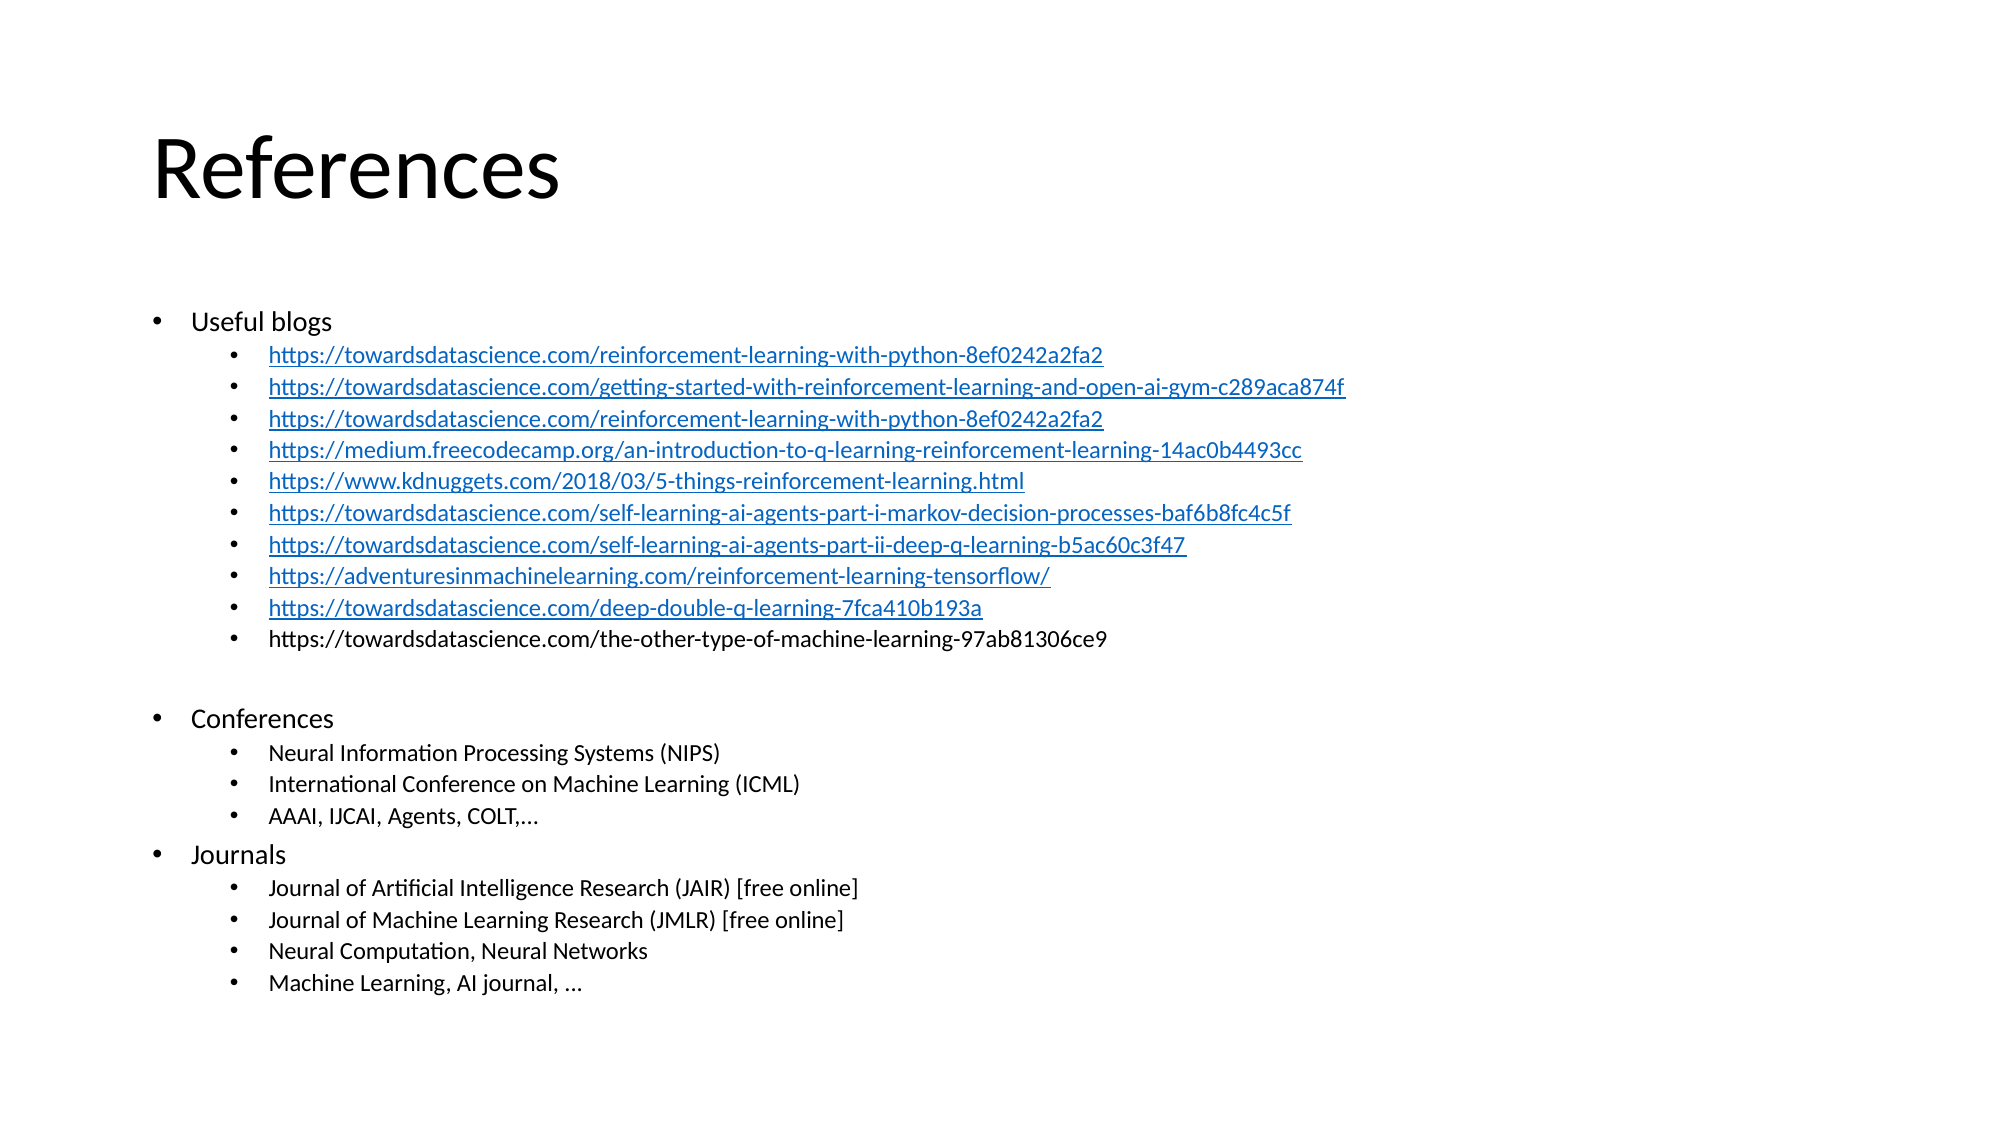

# References
Useful blogs
https://towardsdatascience.com/reinforcement-learning-with-python-8ef0242a2fa2
https://towardsdatascience.com/getting-started-with-reinforcement-learning-and-open-ai-gym-c289aca874f
https://towardsdatascience.com/reinforcement-learning-with-python-8ef0242a2fa2
https://medium.freecodecamp.org/an-introduction-to-q-learning-reinforcement-learning-14ac0b4493cc
https://www.kdnuggets.com/2018/03/5-things-reinforcement-learning.html
https://towardsdatascience.com/self-learning-ai-agents-part-i-markov-decision-processes-baf6b8fc4c5f
https://towardsdatascience.com/self-learning-ai-agents-part-ii-deep-q-learning-b5ac60c3f47
https://adventuresinmachinelearning.com/reinforcement-learning-tensorflow/
https://towardsdatascience.com/deep-double-q-learning-7fca410b193a
https://towardsdatascience.com/the-other-type-of-machine-learning-97ab81306ce9

Conferences
Neural Information Processing Systems (NIPS)
International Conference on Machine Learning (ICML)
AAAI, IJCAI, Agents, COLT,...
Journals
Journal of Artificial Intelligence Research (JAIR) [free online]
Journal of Machine Learning Research (JMLR) [free online]
Neural Computation, Neural Networks
Machine Learning, AI journal, ...